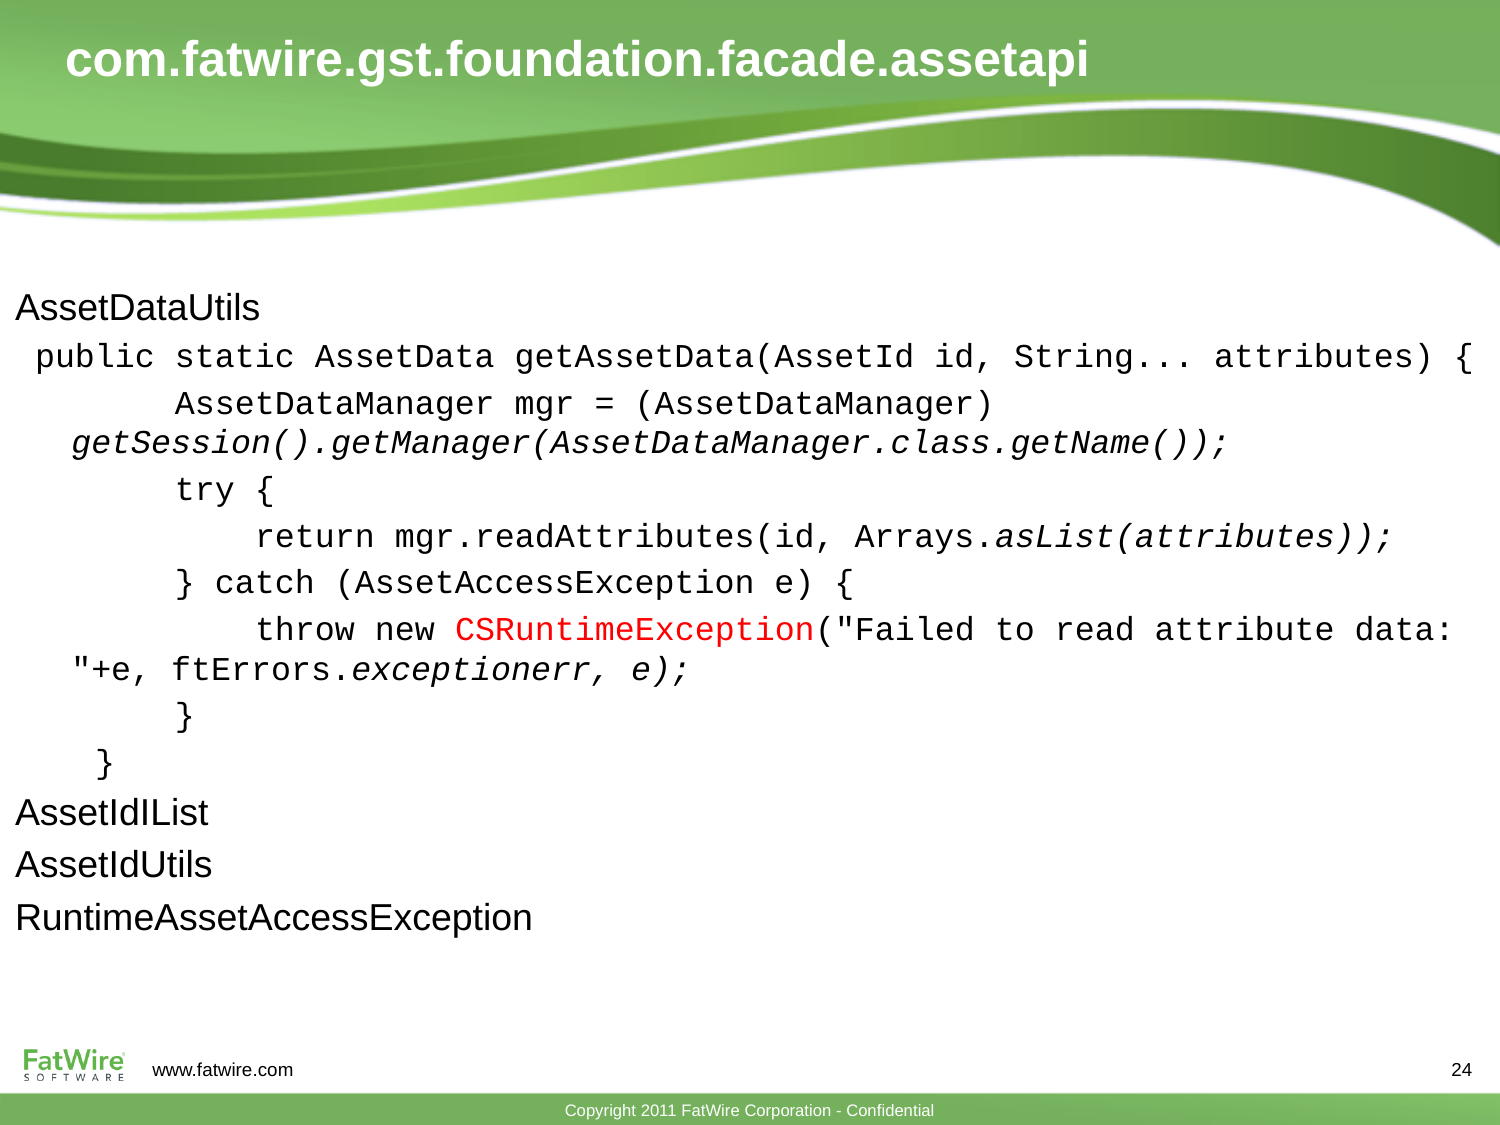

# com.fatwire.gst.foundation.facade.assetapi
AssetDataUtils
 public static AssetData getAssetData(AssetId id, String... attributes) {
        AssetDataManager mgr = (AssetDataManager) getSession().getManager(AssetDataManager.class.getName());
        try {
            return mgr.readAttributes(id, Arrays.asList(attributes));
        } catch (AssetAccessException e) {
            throw new CSRuntimeException("Failed to read attribute data: "+e, ftErrors.exceptionerr, e);
        }
    }
AssetIdIList
AssetIdUtils
RuntimeAssetAccessException

24